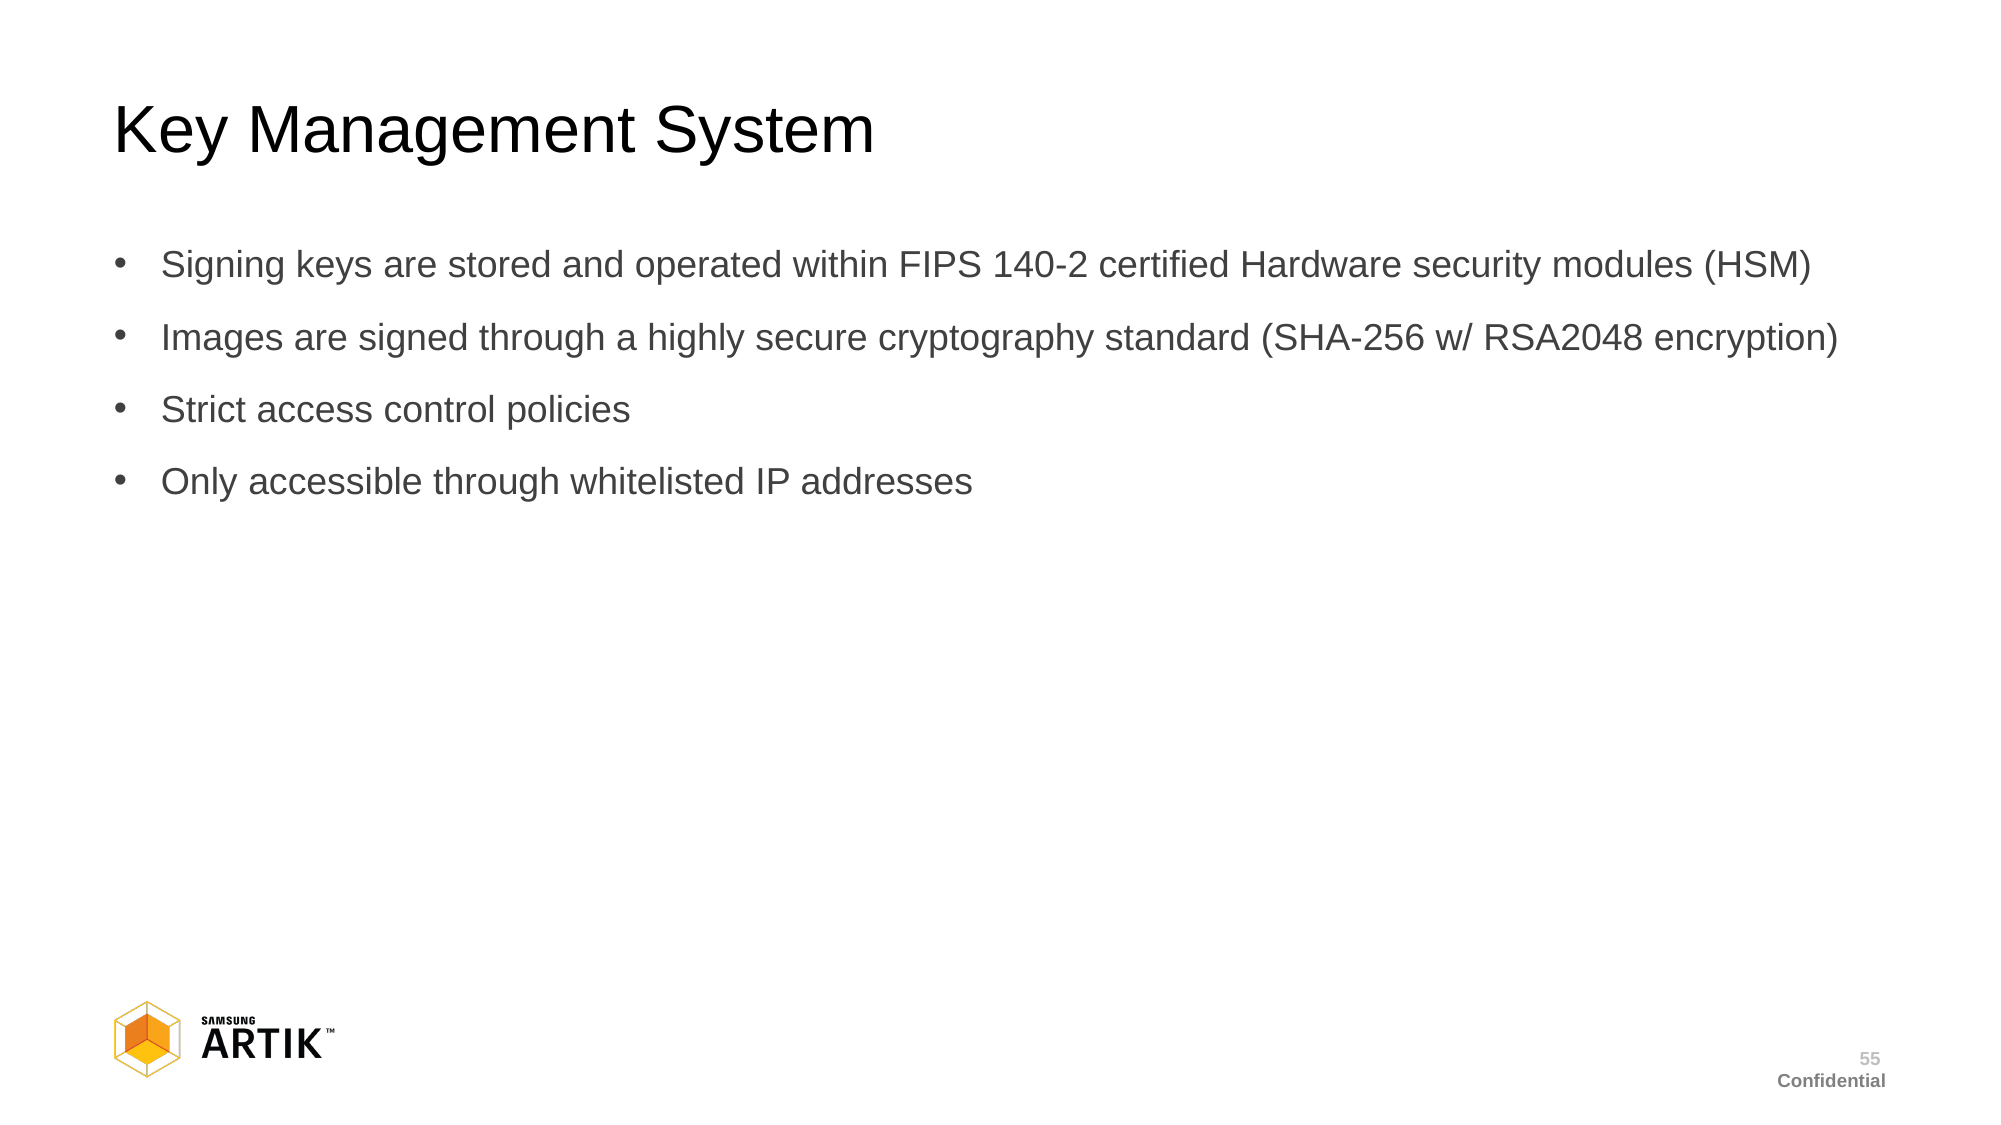

# Key Management System
Signing keys are stored and operated within FIPS 140-2 certified Hardware security modules (HSM)
Images are signed through a highly secure cryptography standard (SHA-256 w/ RSA2048 encryption)
Strict access control policies
Only accessible through whitelisted IP addresses